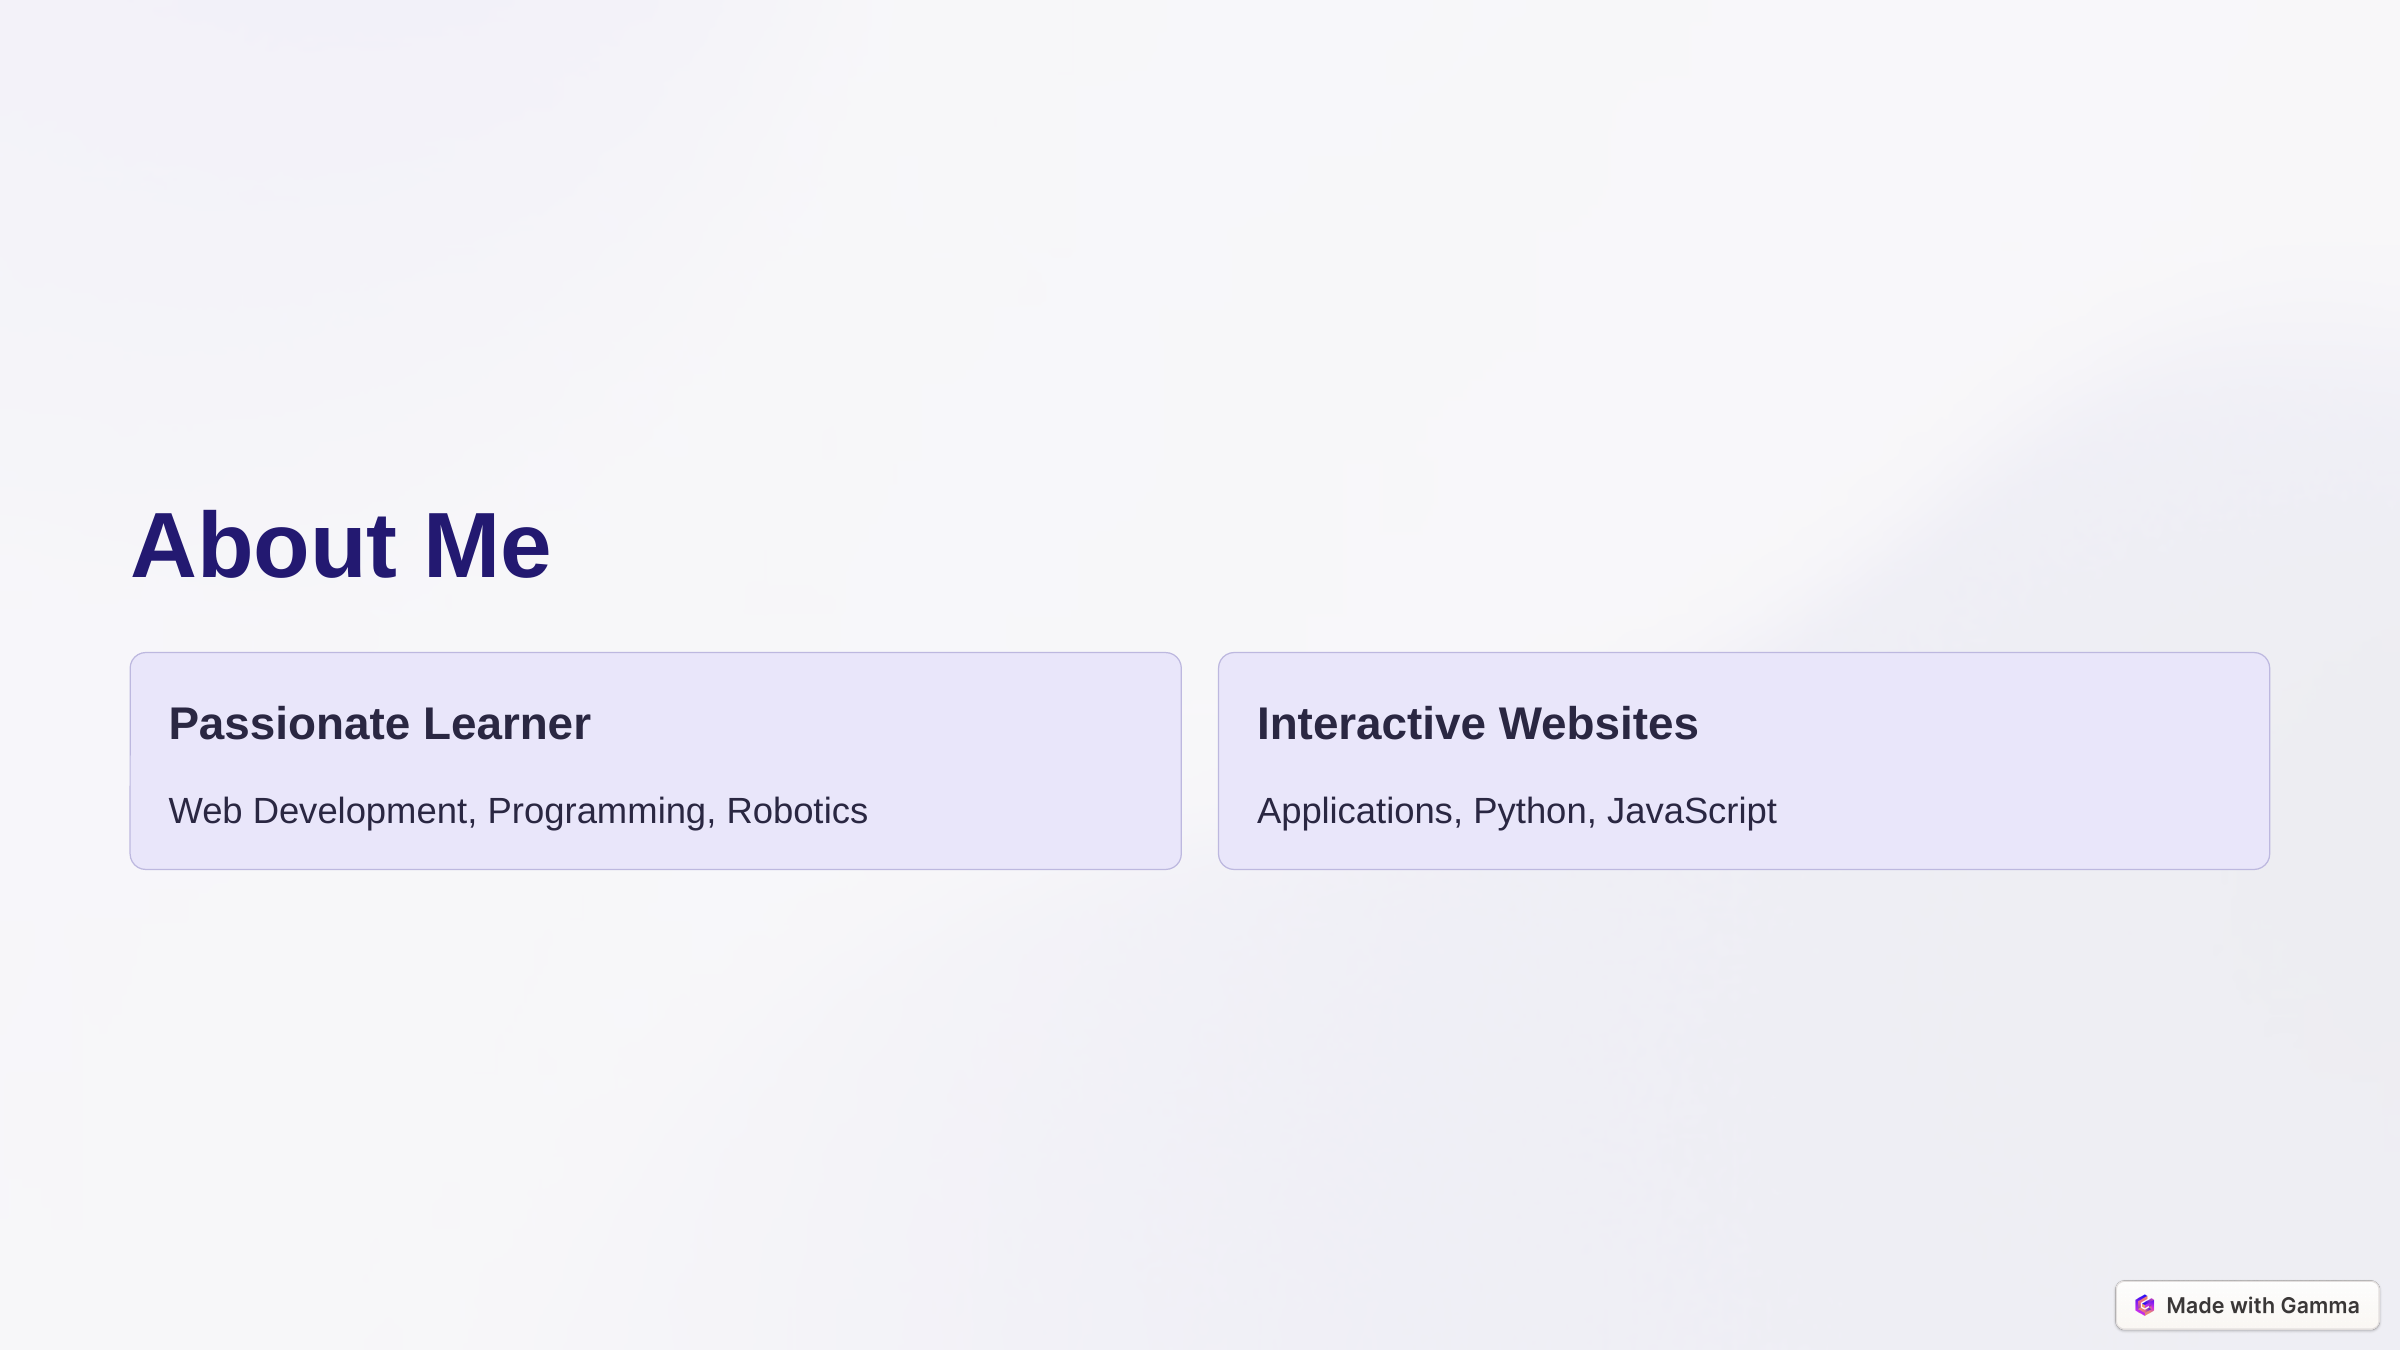

About Me

Passionate Learner
Interactive Websites
Web Development, Programming, Robotics
Applications, Python, JavaScript